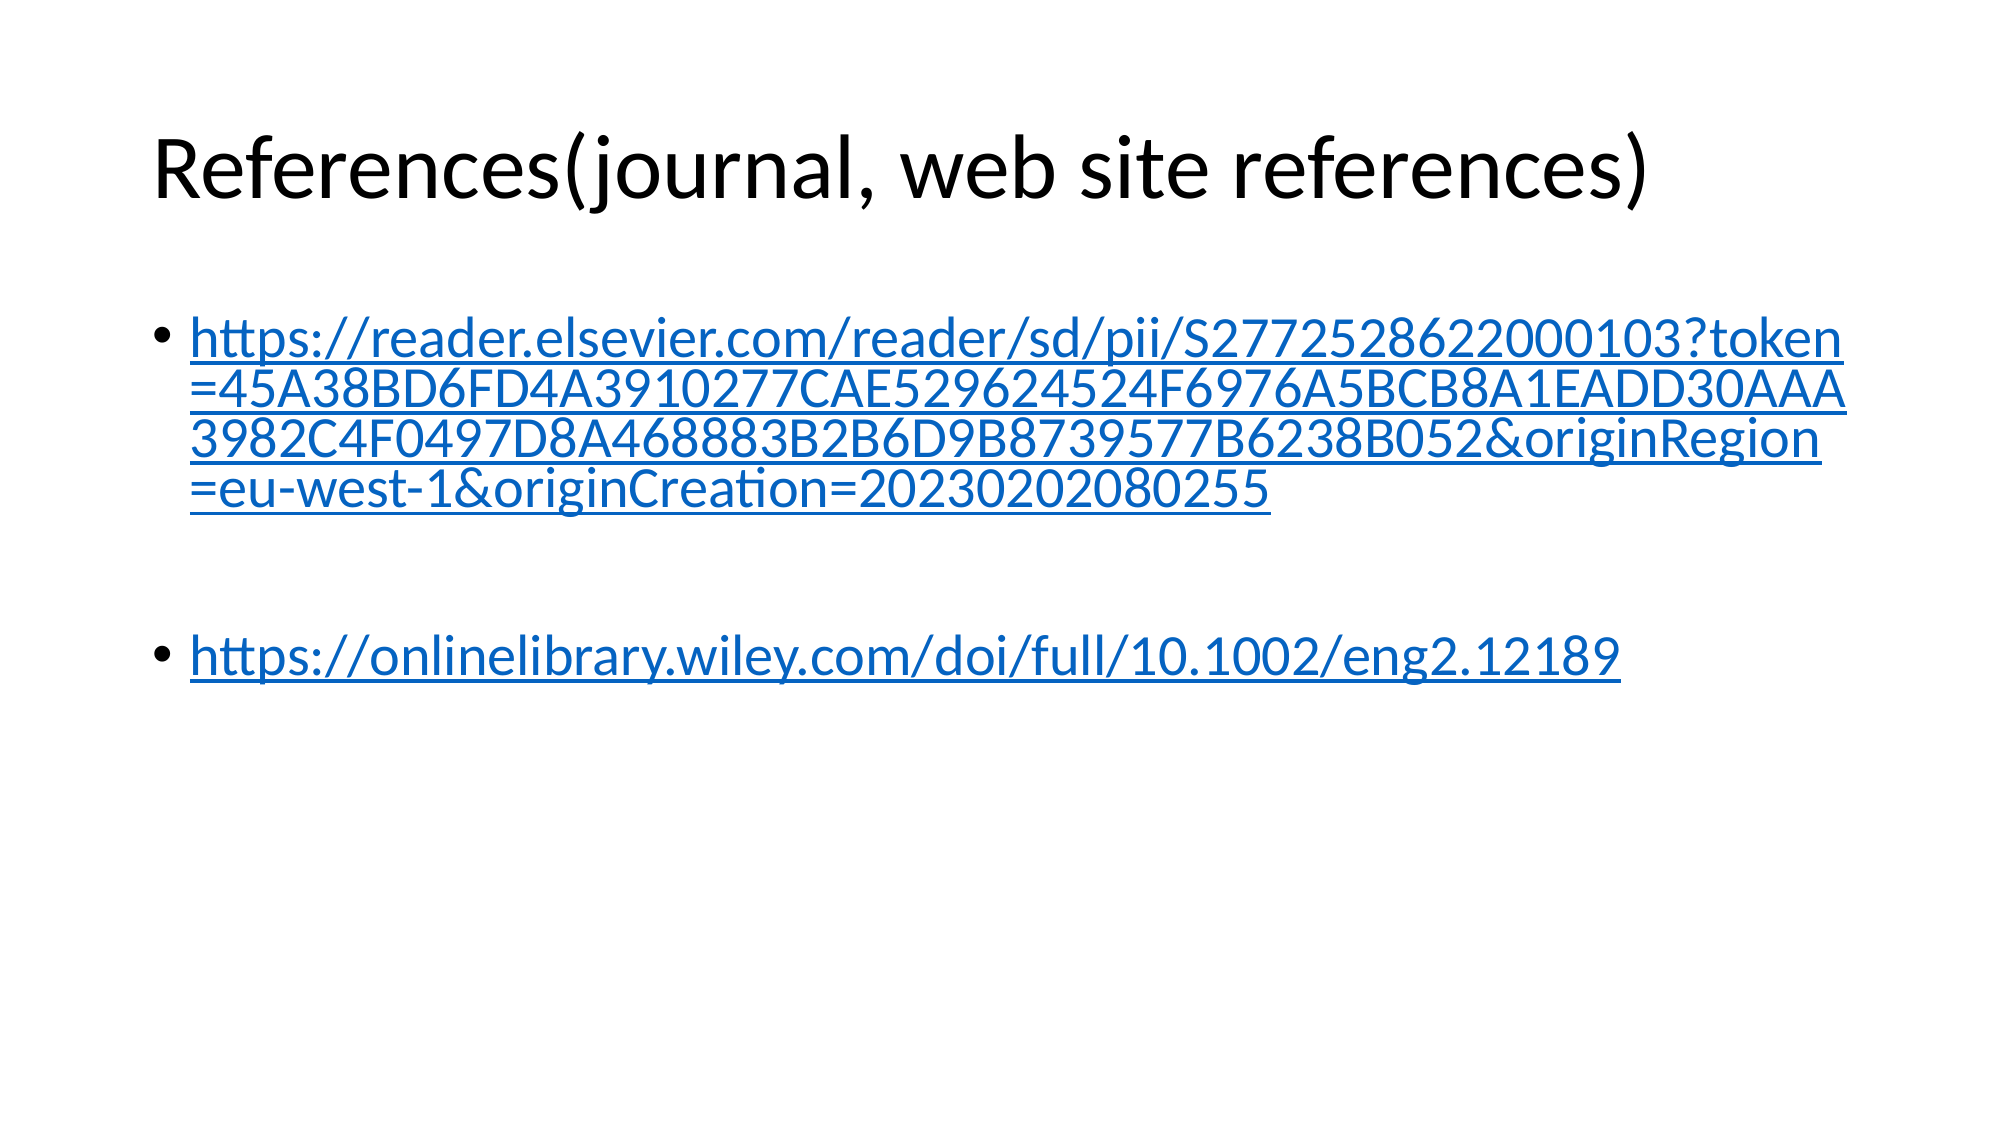

# References(journal, web site references)
https://reader.elsevier.com/reader/sd/pii/S2772528622000103?token=45A38BD6FD4A3910277CAE529624524F6976A5BCB8A1EADD30AAA3982C4F0497D8A468883B2B6D9B8739577B6238B052&originRegion=eu-west-1&originCreation=20230202080255

https://onlinelibrary.wiley.com/doi/full/10.1002/eng2.12189